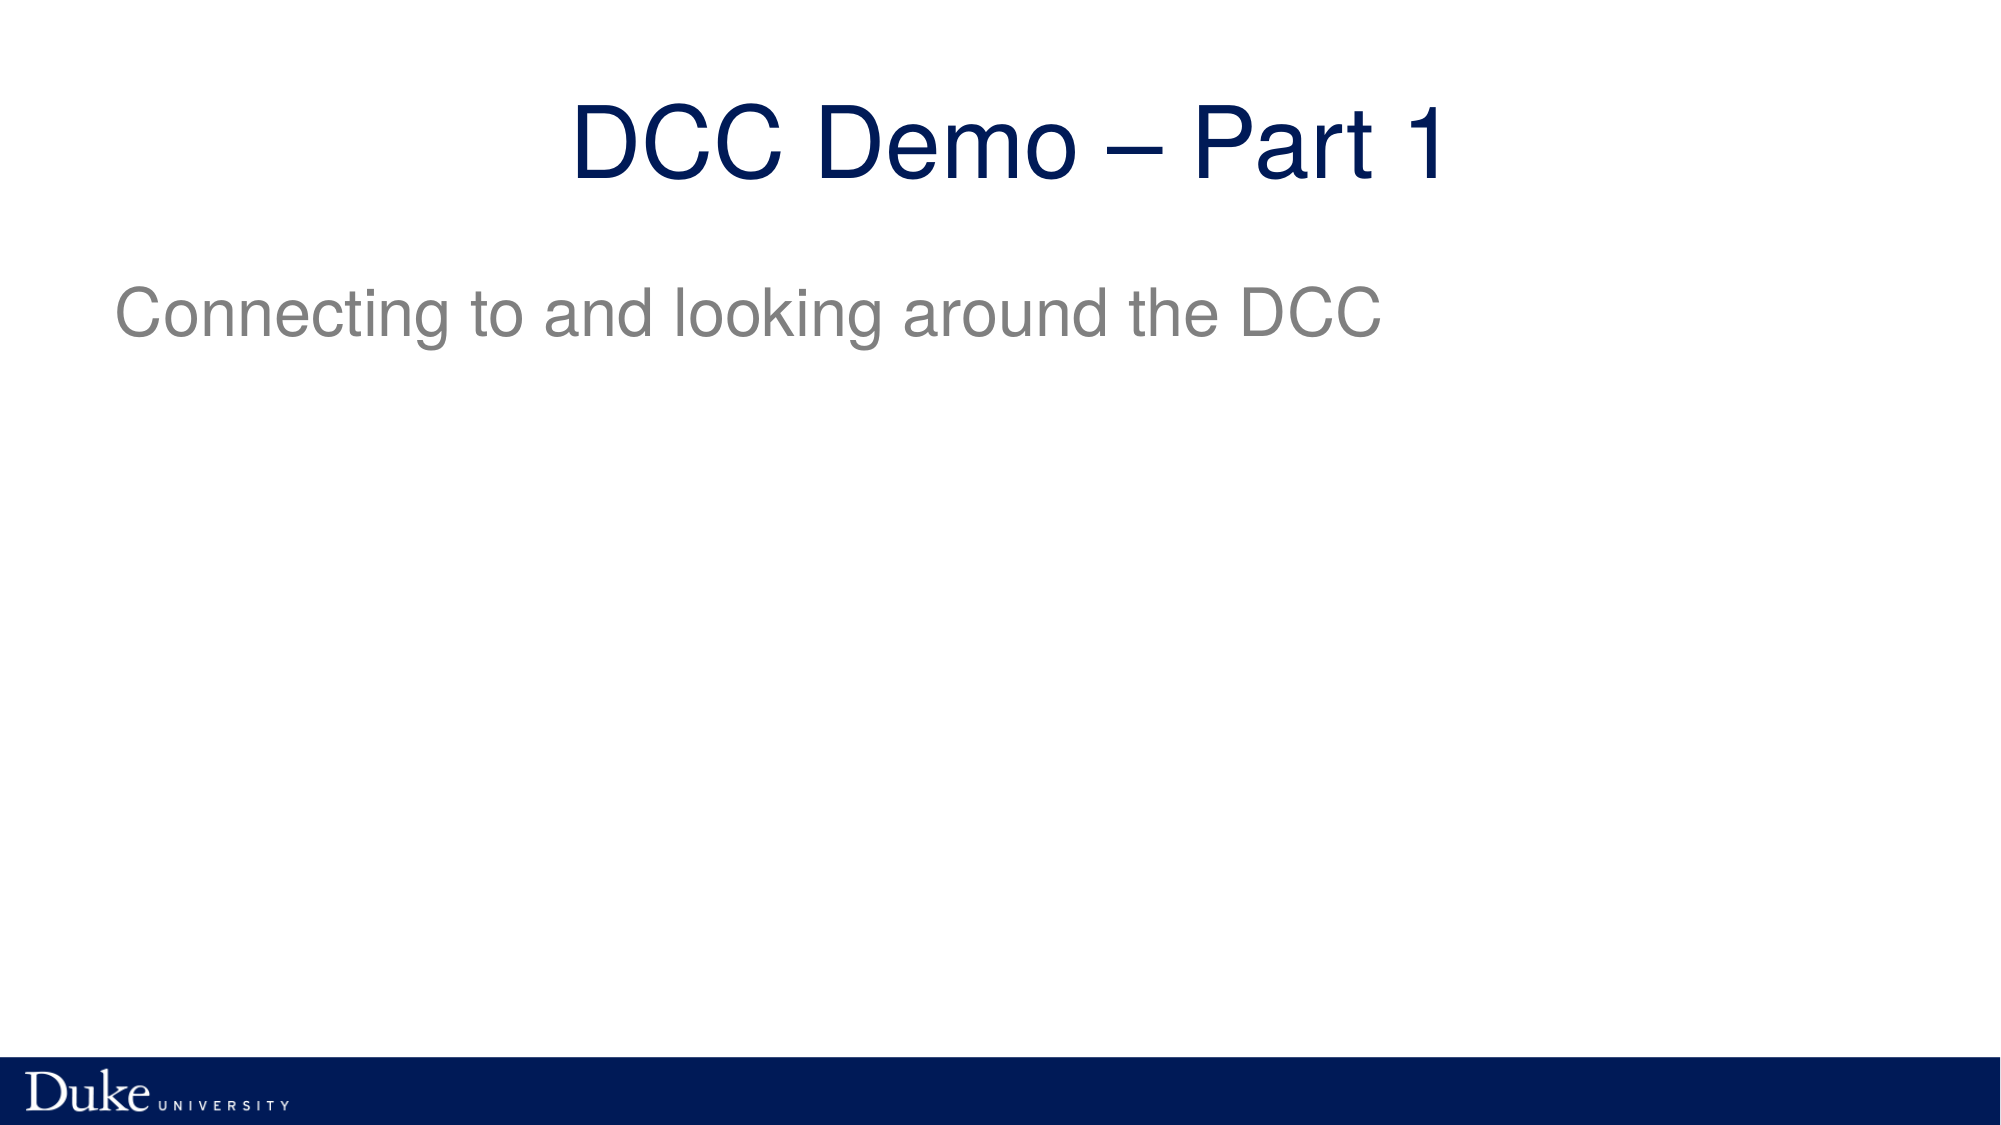

# DCC Demo – Part 1
Connecting to and looking around the DCC